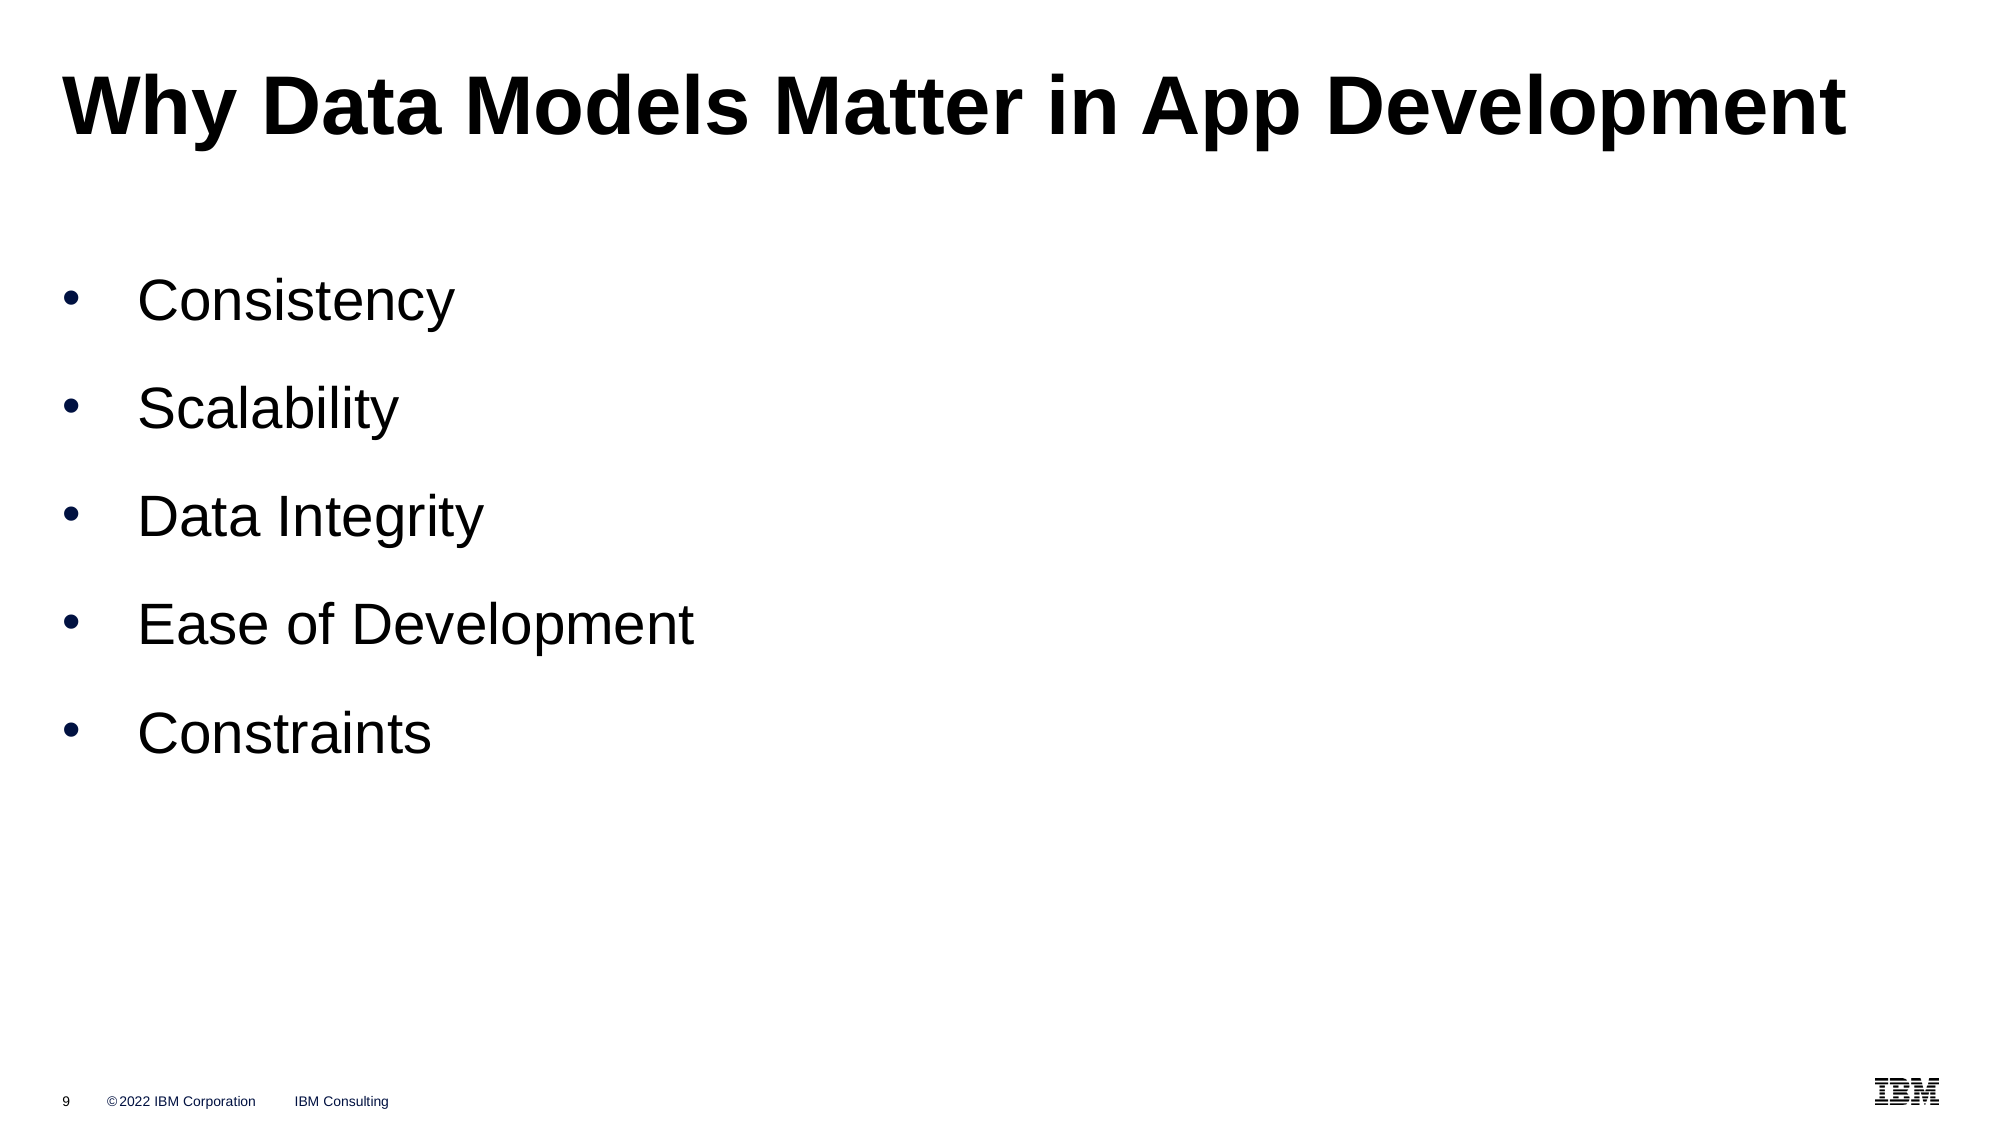

# Why Data Models Matter in App Development
Consistency
Scalability
Data Integrity
Ease of Development
Constraints